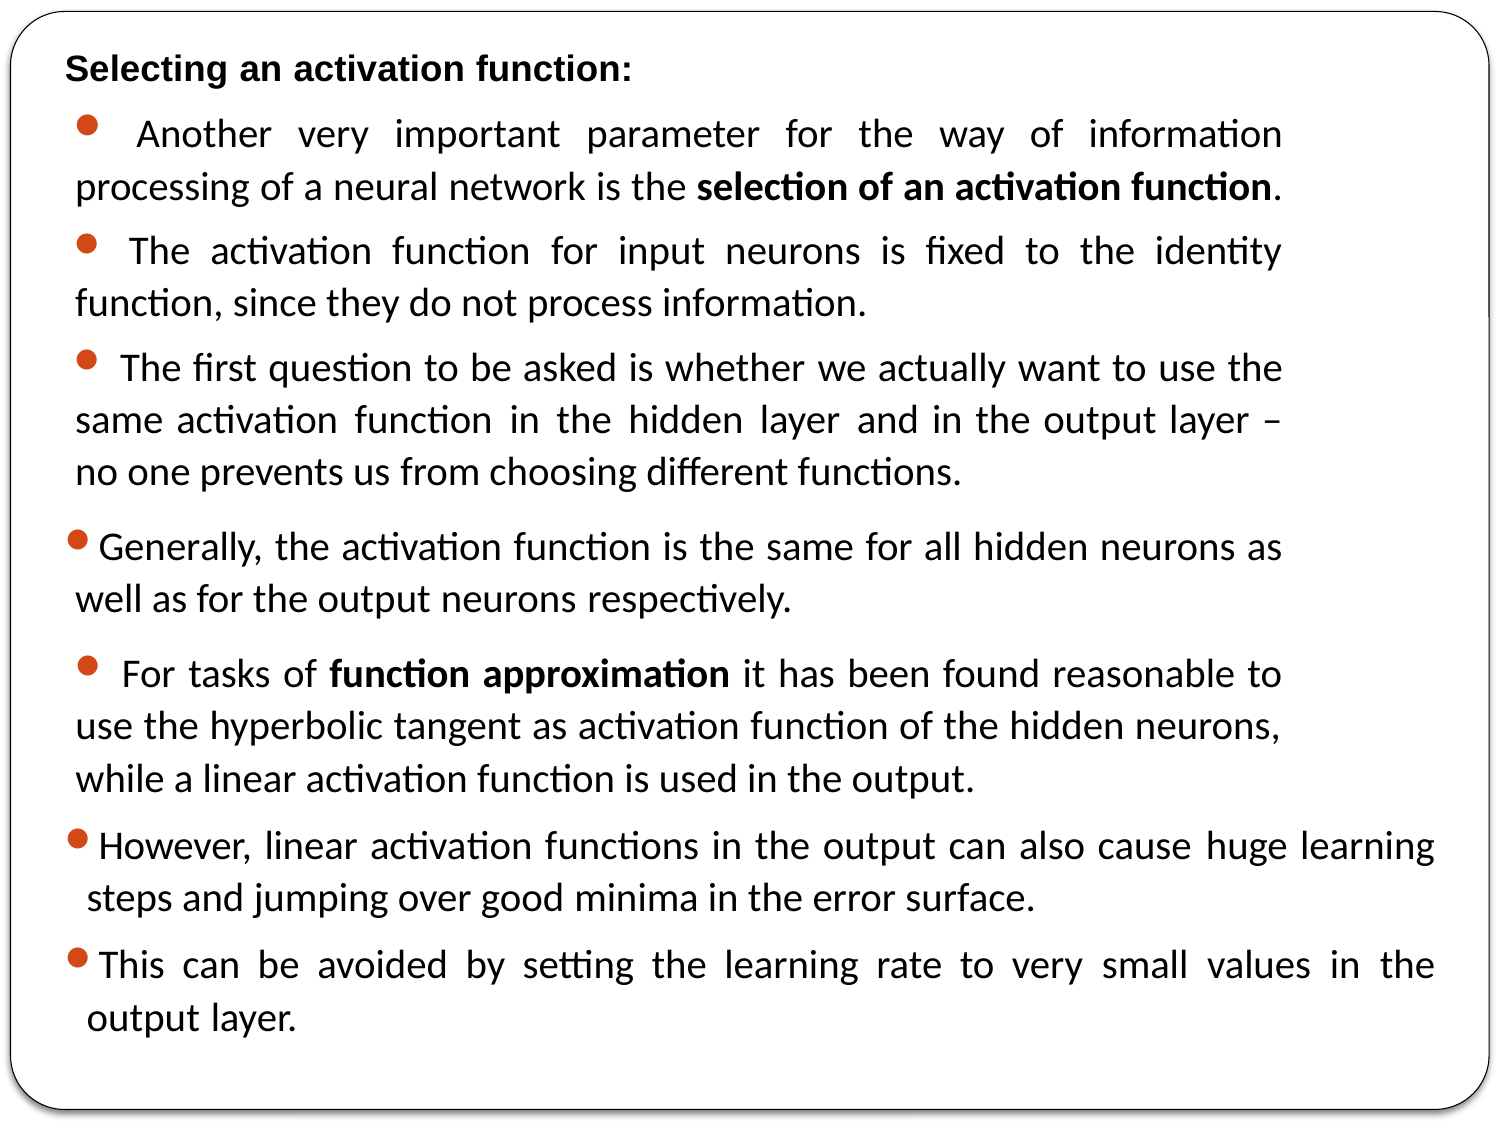

Selecting an activation function:
 Another very important parameter for the way of information processing of a neural network is the selection of an activation function.
 The activation function for input neurons is fixed to the identity function, since they do not process information.
 The first question to be asked is whether we actually want to use the same activation function in the hidden layer and in the output layer – no one prevents us from choosing different functions.
Generally, the activation function is the same for all hidden neurons as well as for the output neurons respectively.
 For tasks of function approximation it has been found reasonable to use the hyperbolic tangent as activation function of the hidden neurons, while a linear activation function is used in the output.
However, linear activation functions in the output can also cause huge learning steps and jumping over good minima in the error surface.
This can be avoided by setting the learning rate to very small values in the output layer.